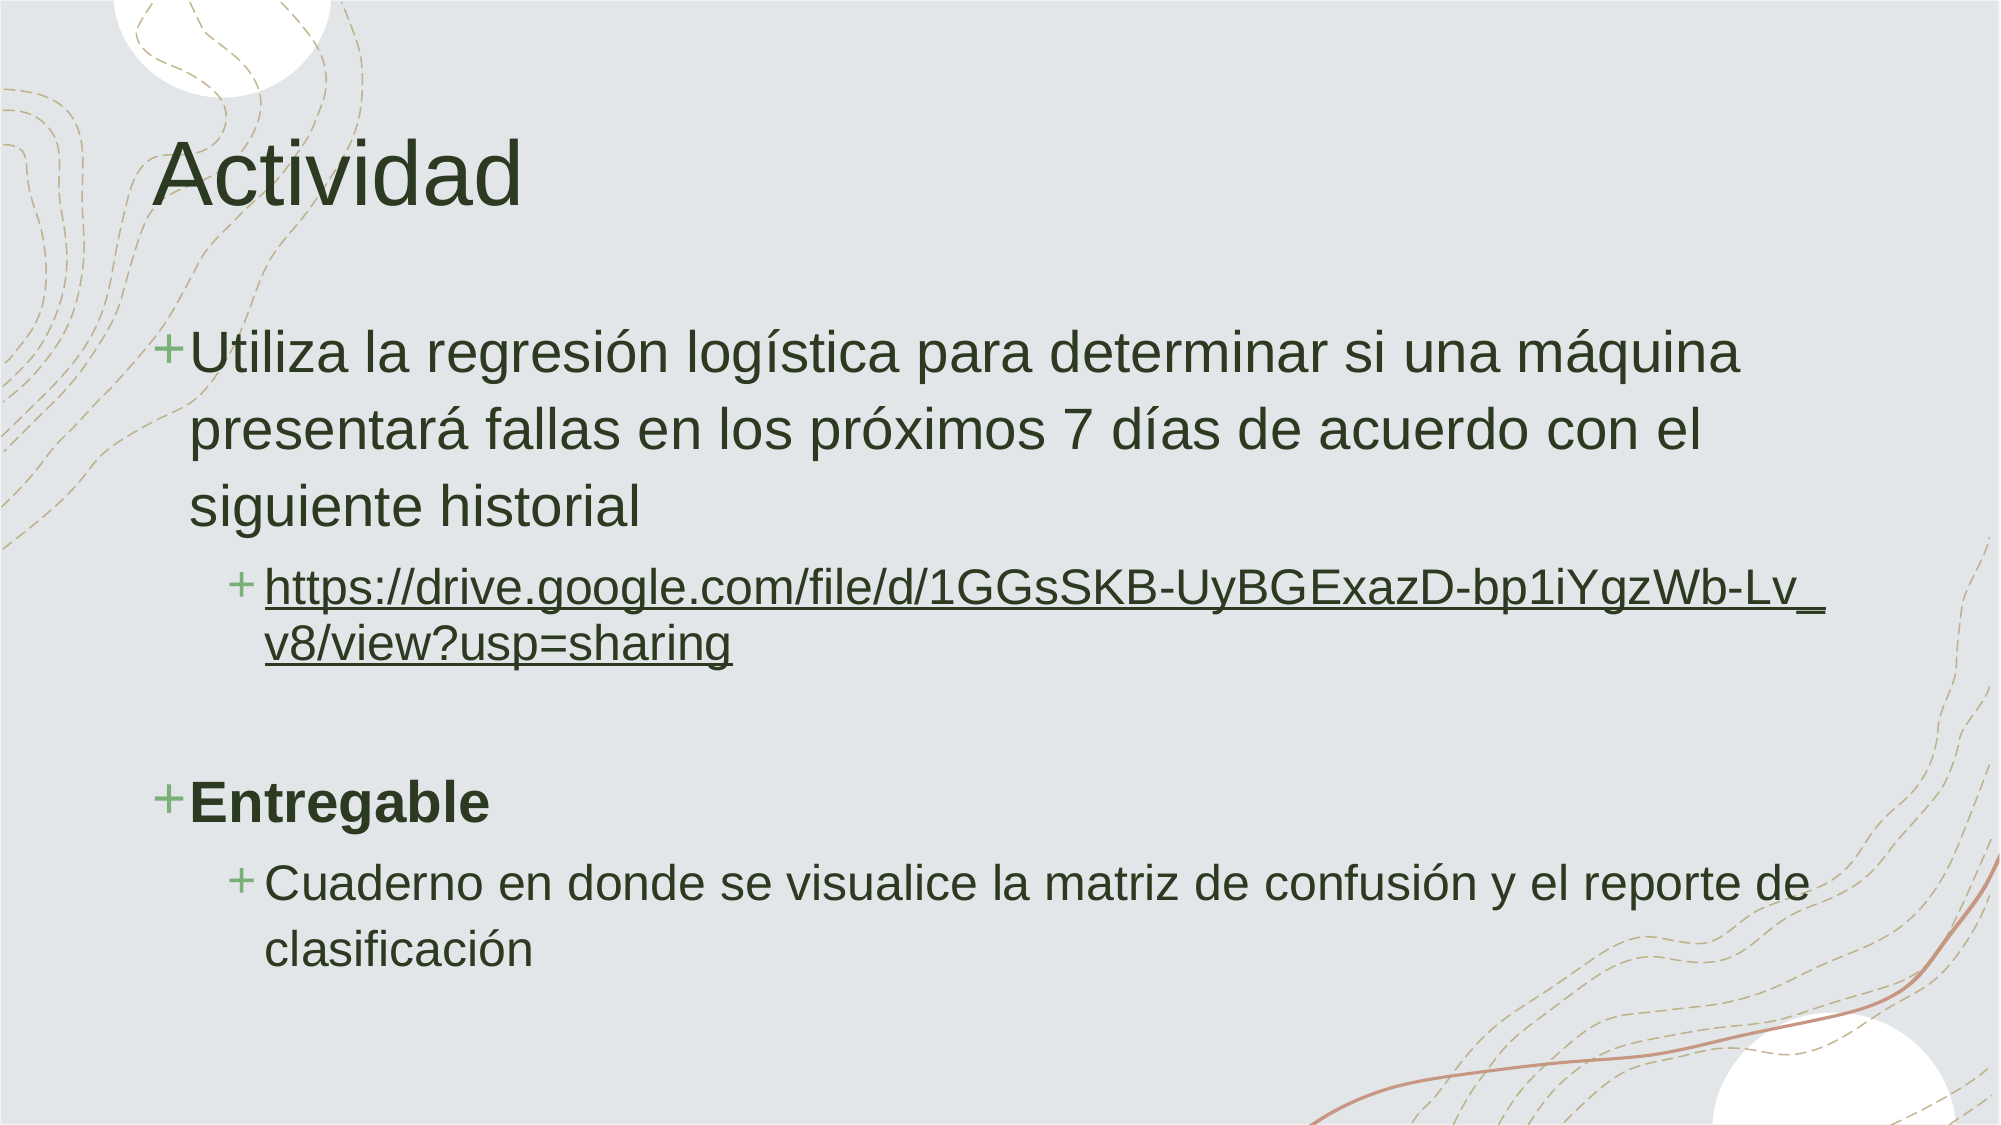

# Actividad
Utiliza la regresión logística para determinar si una máquina presentará fallas en los próximos 7 días de acuerdo con el siguiente historial
https://drive.google.com/file/d/1GGsSKB-UyBGExazD-bp1iYgzWb-Lv_v8/view?usp=sharing
Entregable
Cuaderno en donde se visualice la matriz de confusión y el reporte de clasificación